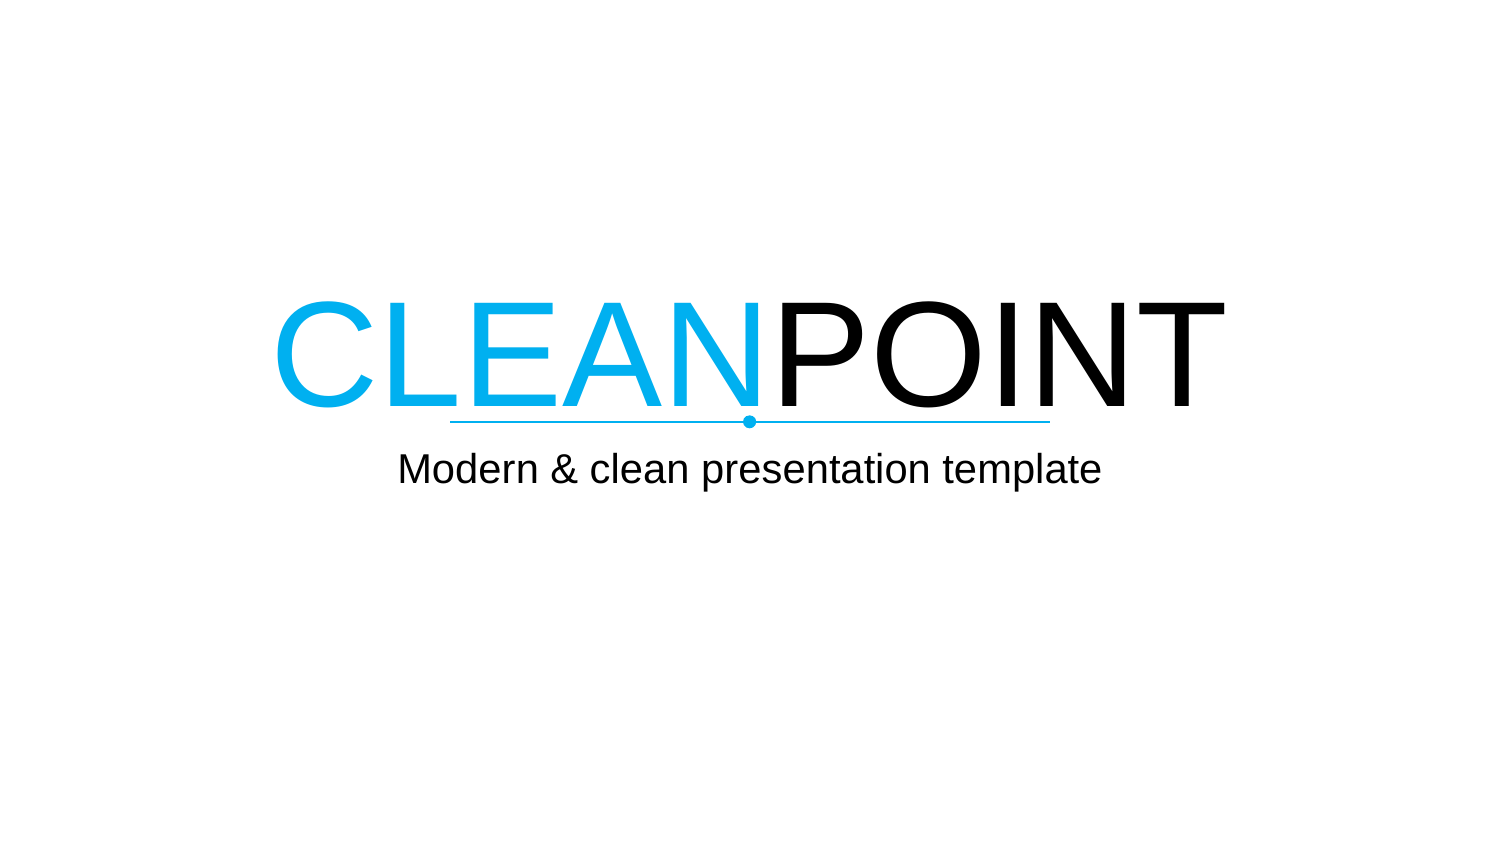

# CLEANPOINT

Modern & clean presentation template